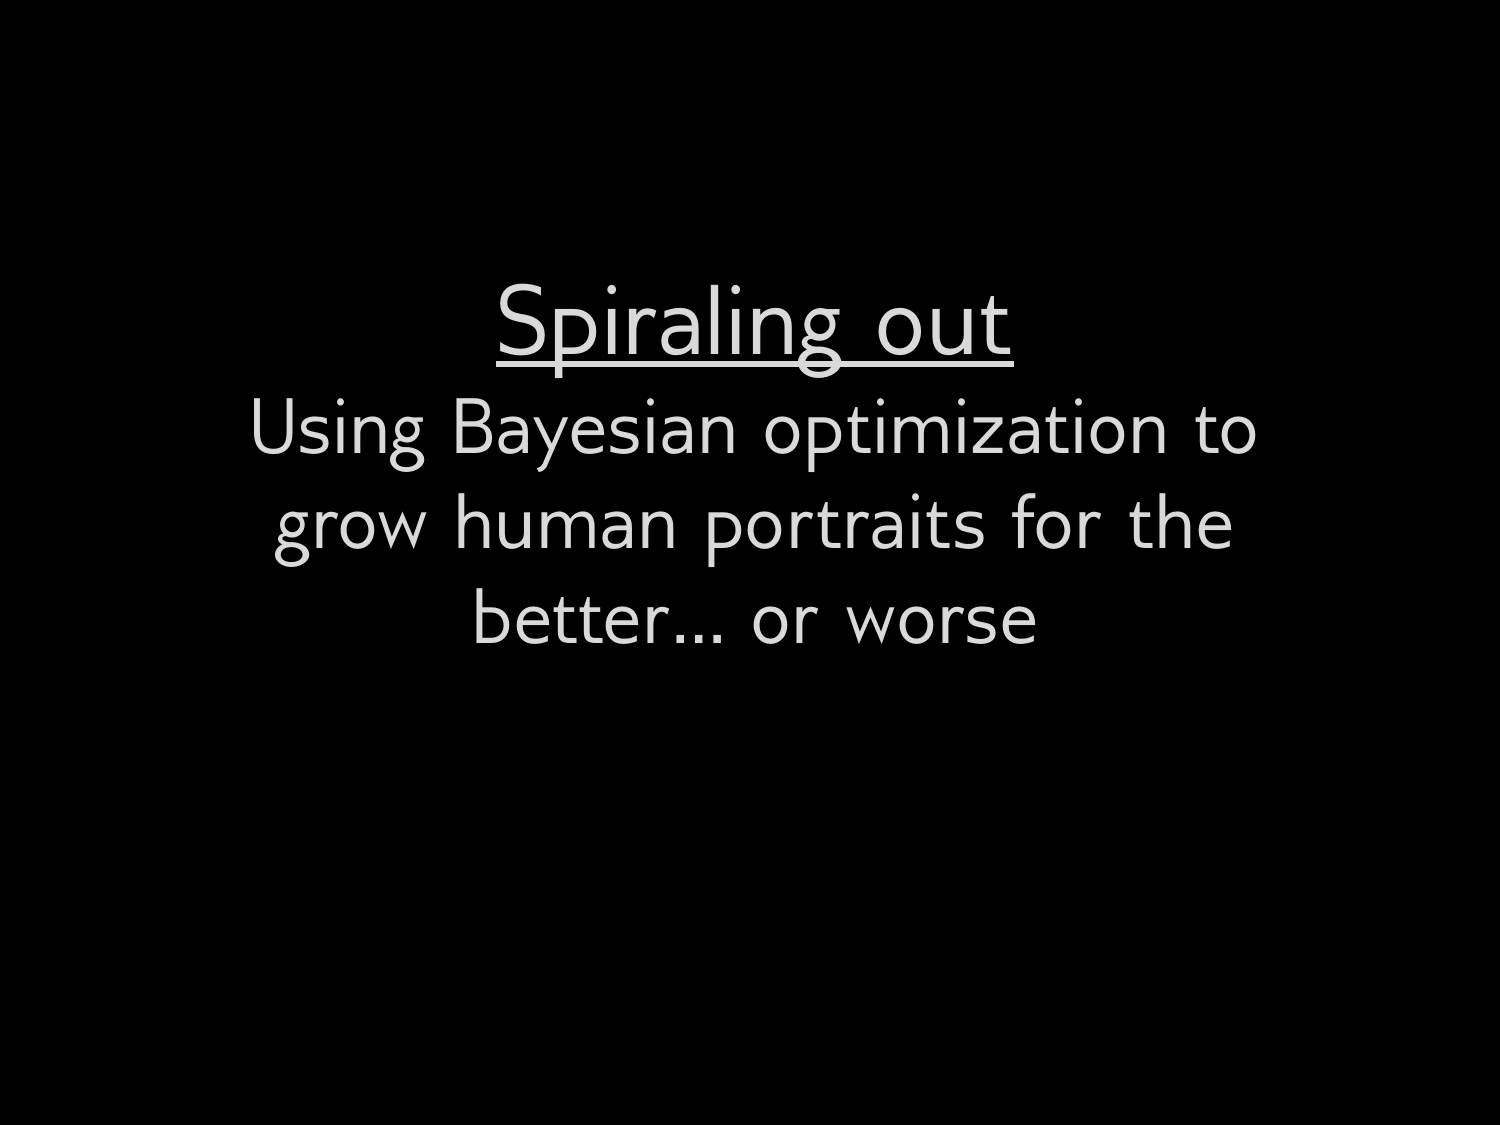

Spiraling out
Using Bayesian optimization to grow human portraits for the better… or worse